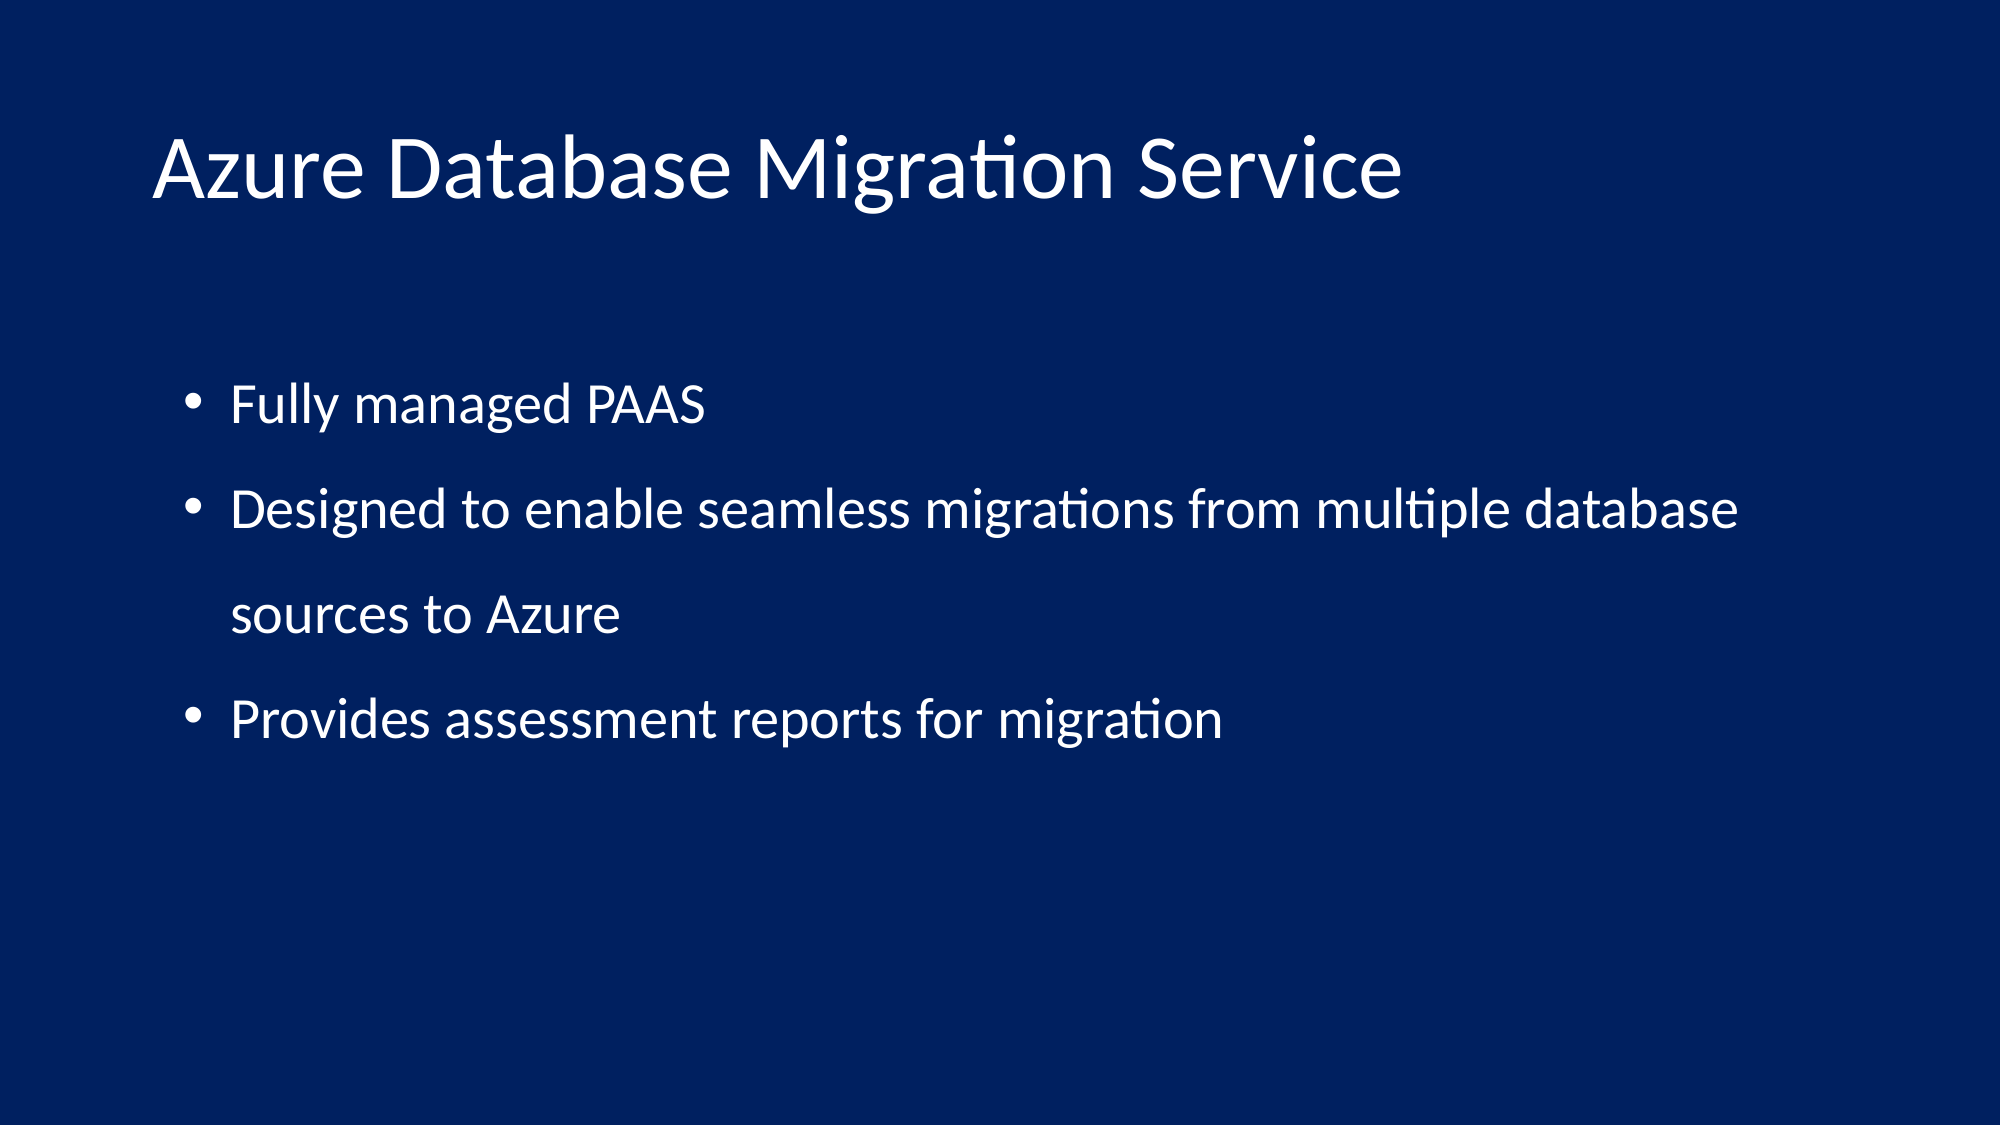

# Azure Database Migration Service
Fully managed PAAS
Designed to enable seamless migrations from multiple database sources to Azure
Provides assessment reports for migration